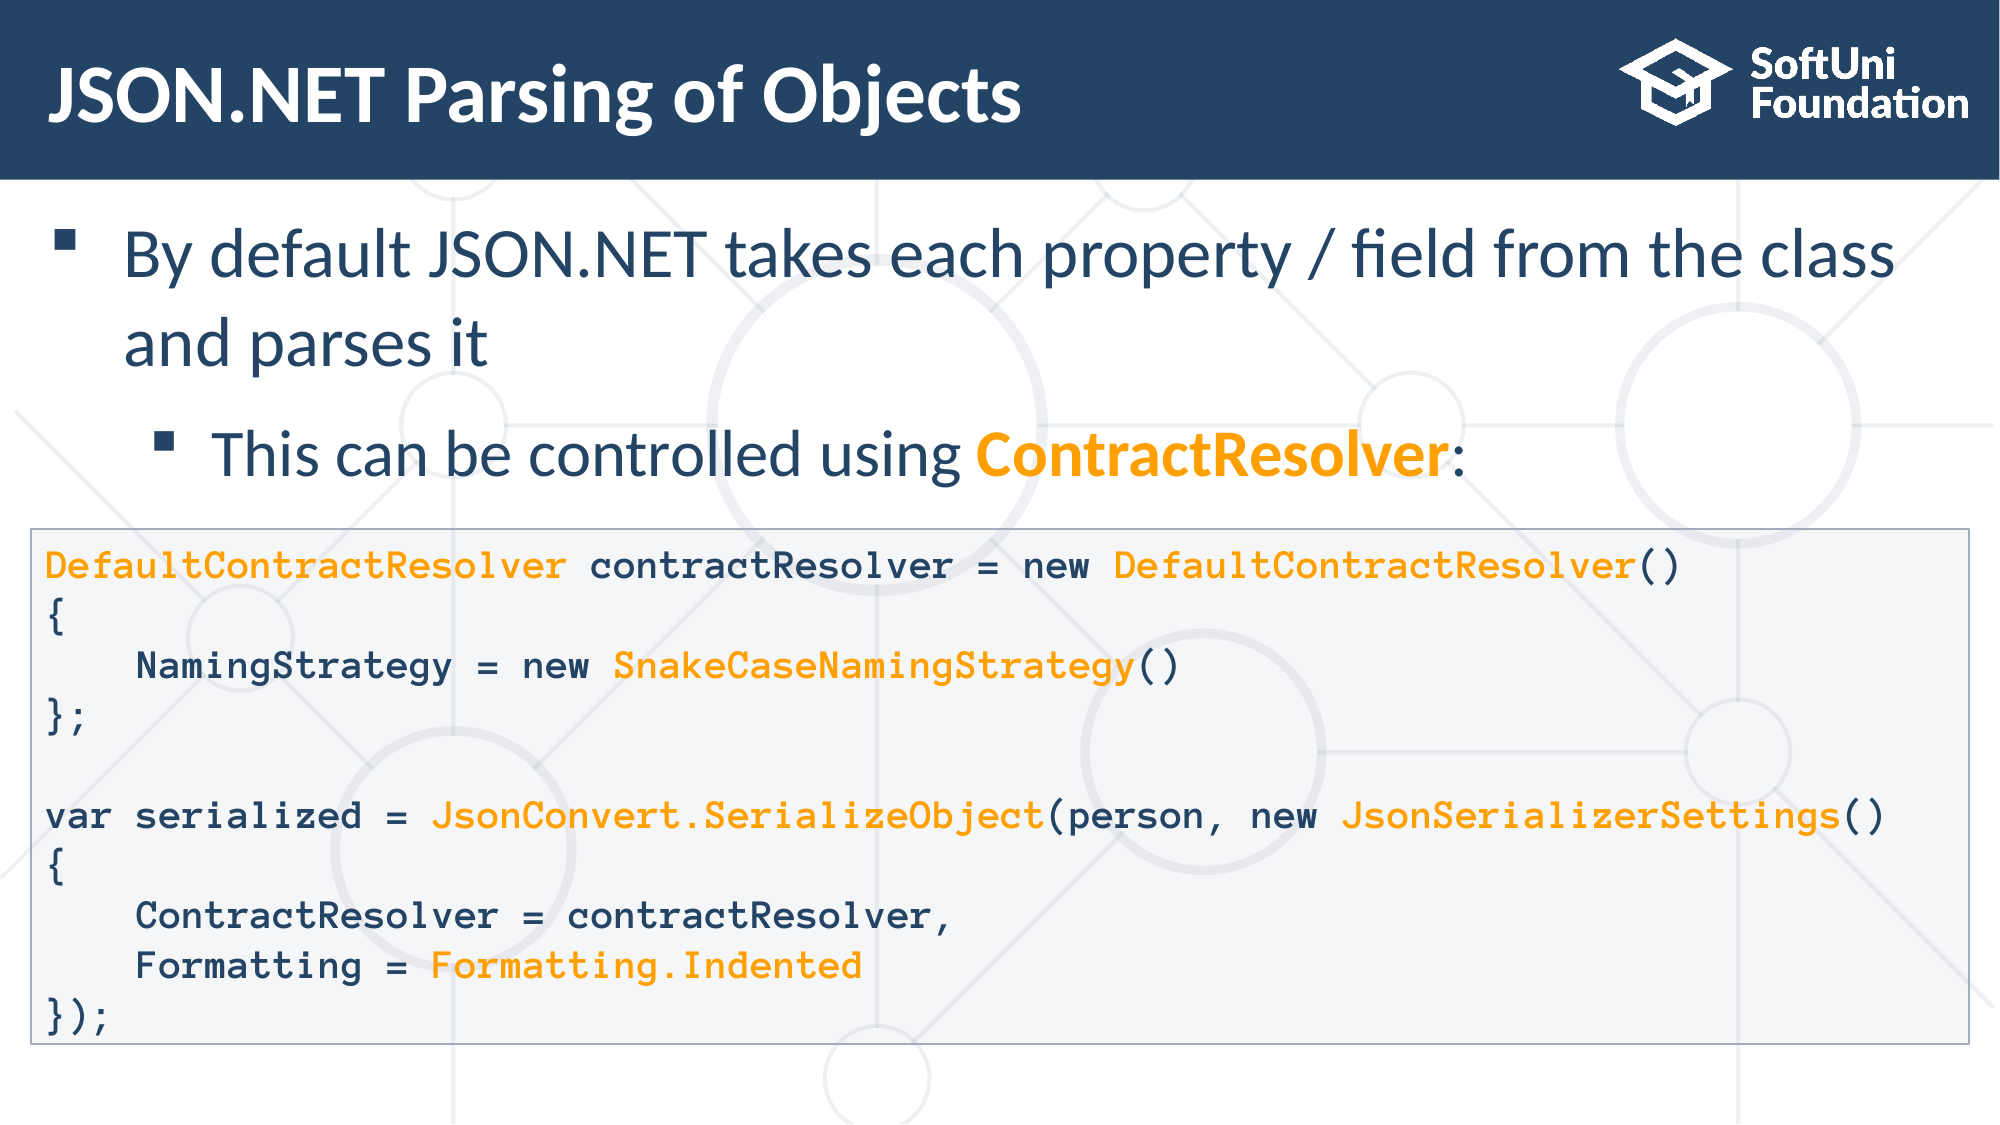

# JSON.NET Parsing of Objects
By default JSON.NET takes each property / field from the class
and parses it
This can be controlled using ContractResolver:
DefaultContractResolver contractResolver = new DefaultContractResolver()
{
    NamingStrategy = new SnakeCaseNamingStrategy()
};

var serialized = JsonConvert.SerializeObject(person, new JsonSerializerSettings()
{
    ContractResolver = contractResolver,
    Formatting = Formatting.Indented
});